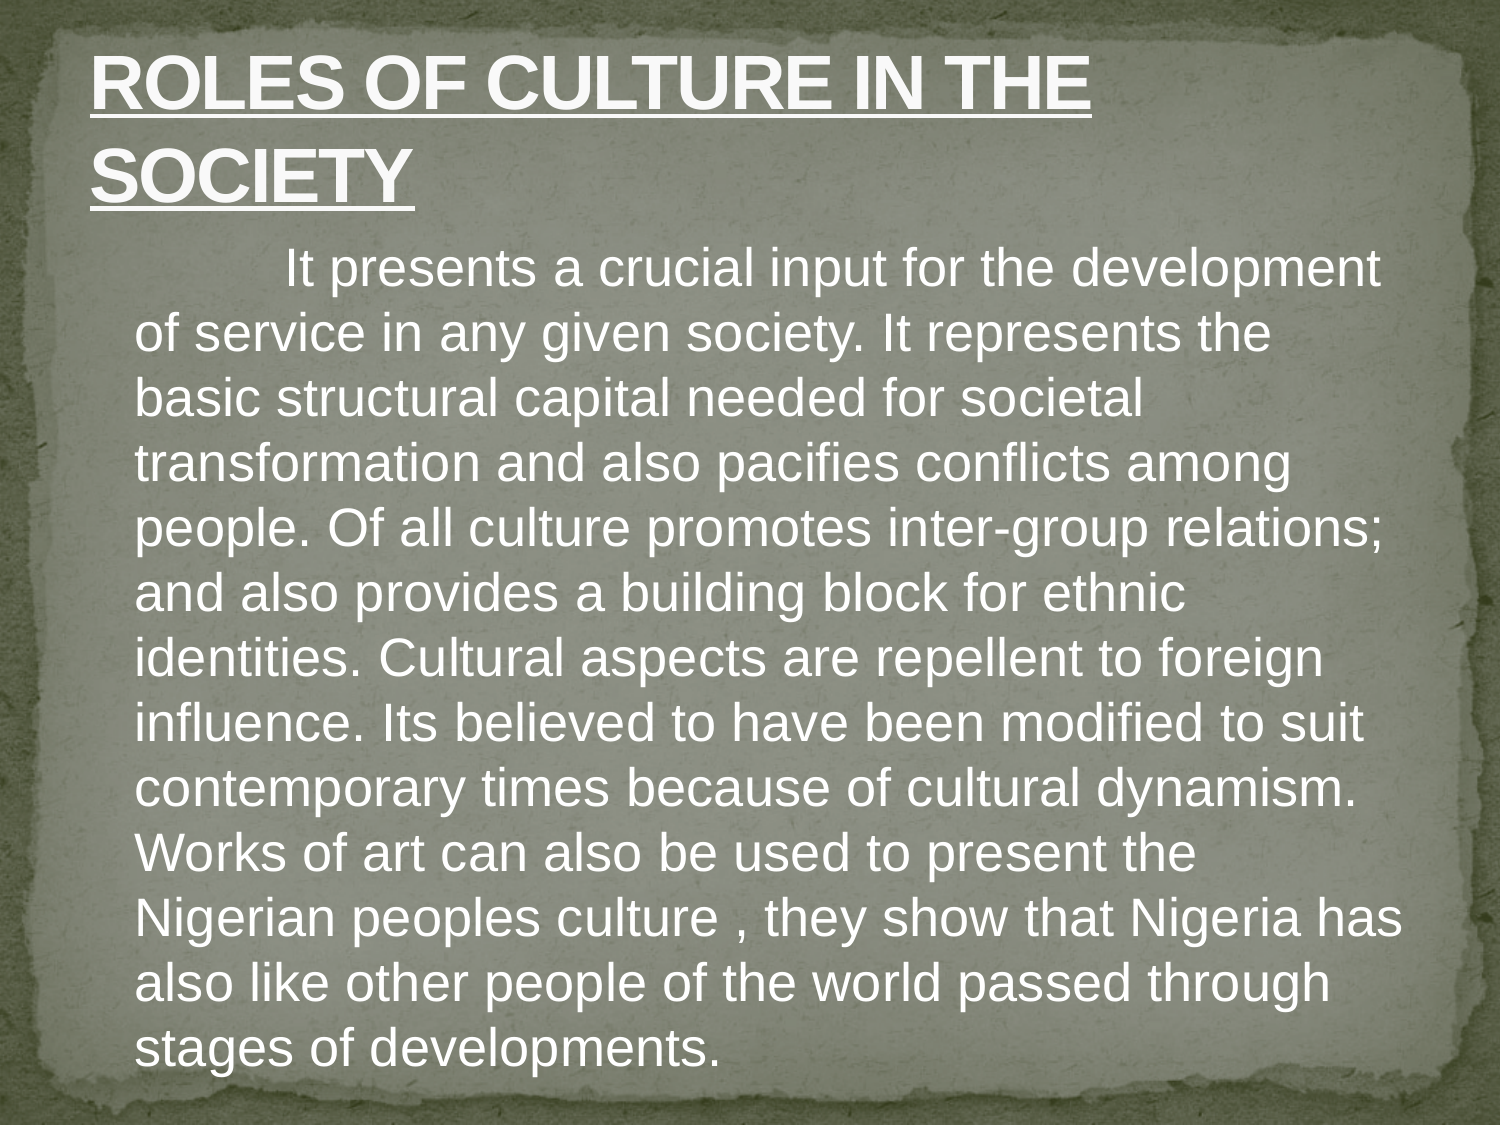

# ROLES OF CULTURE IN THE SOCIETY
		It presents a crucial input for the development of service in any given society. It represents the basic structural capital needed for societal transformation and also pacifies conflicts among people. Of all culture promotes inter-group relations; and also provides a building block for ethnic identities. Cultural aspects are repellent to foreign influence. Its believed to have been modified to suit contemporary times because of cultural dynamism. Works of art can also be used to present the Nigerian peoples culture , they show that Nigeria has also like other people of the world passed through stages of developments.